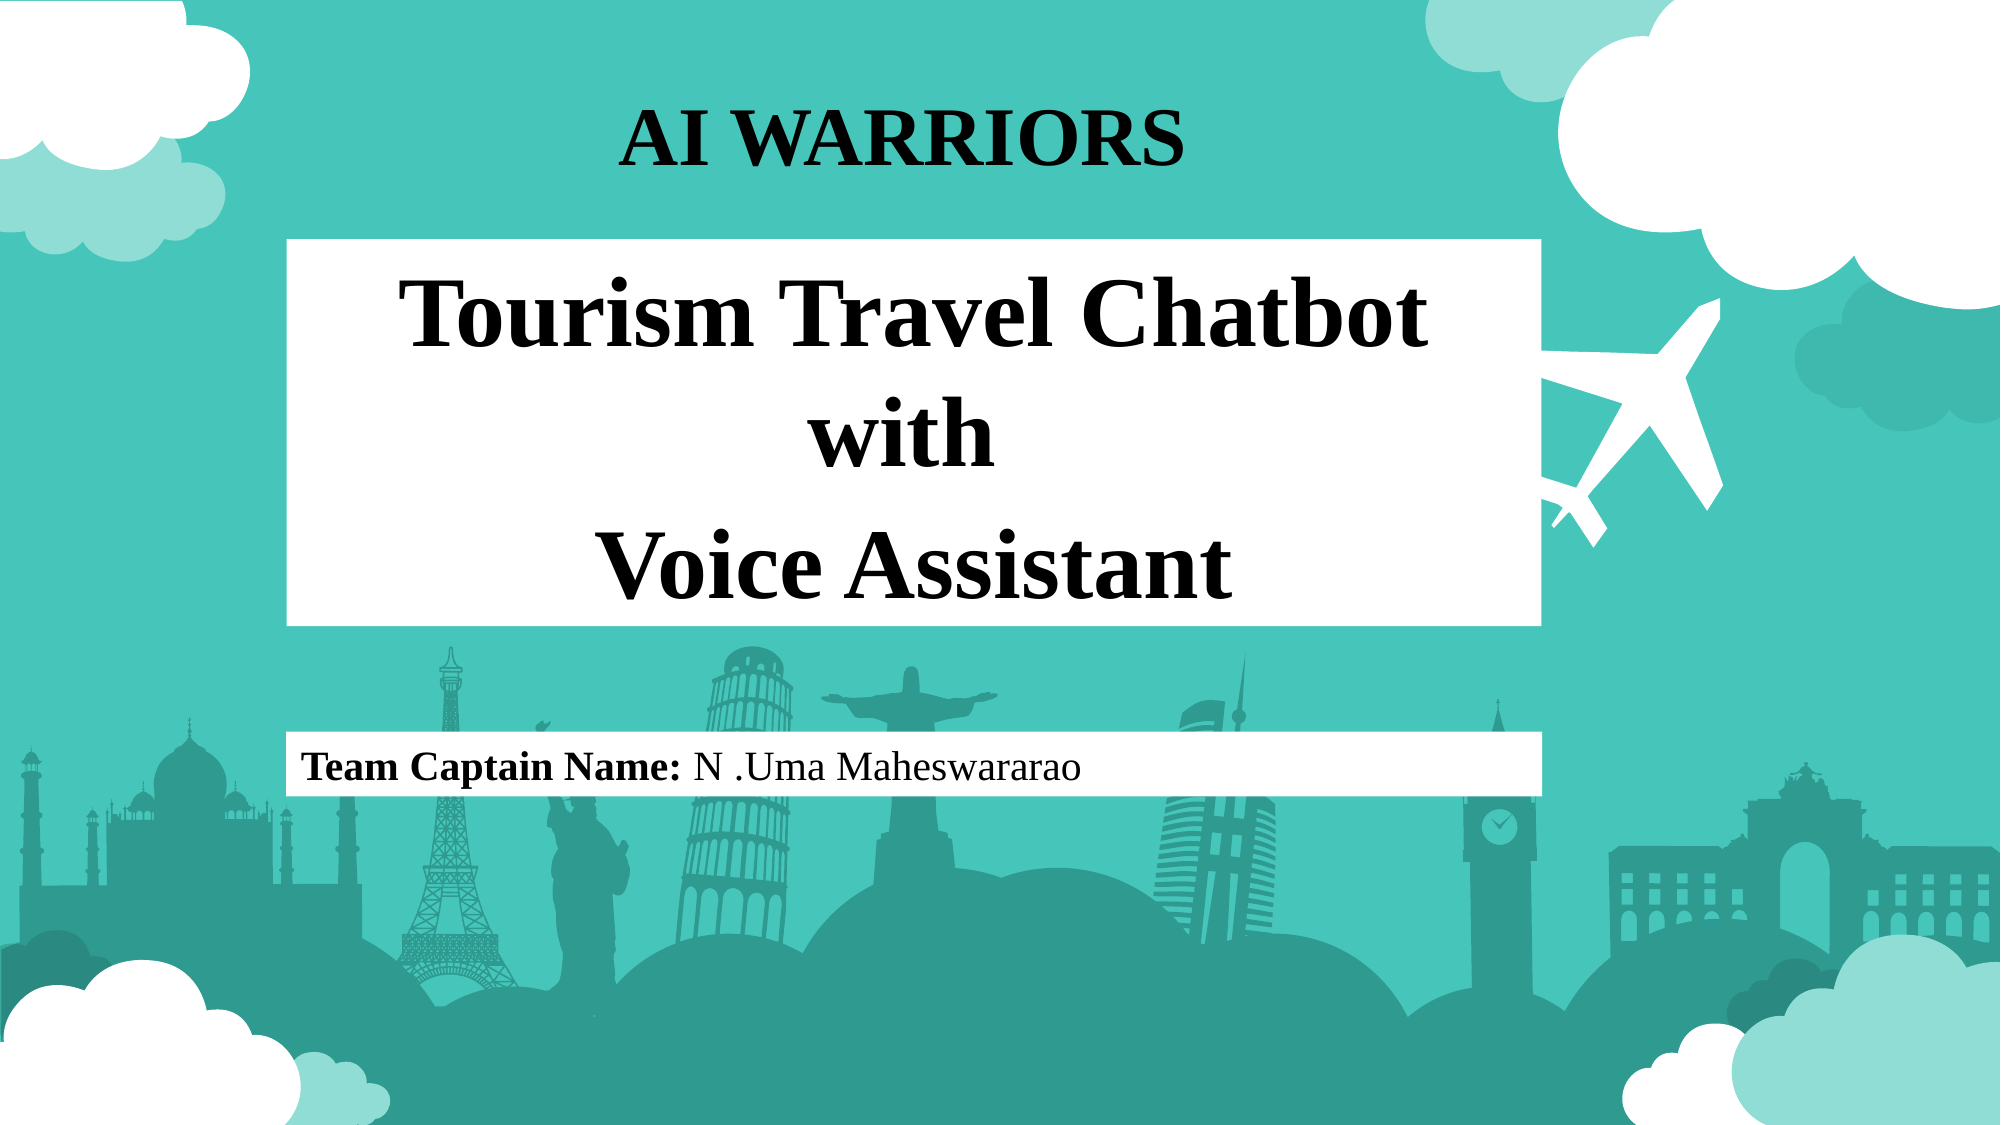

AI WARRIORS

Tourism Travel Chatbot with
Voice Assistant

Team Captain Name: N .Uma Maheswararao